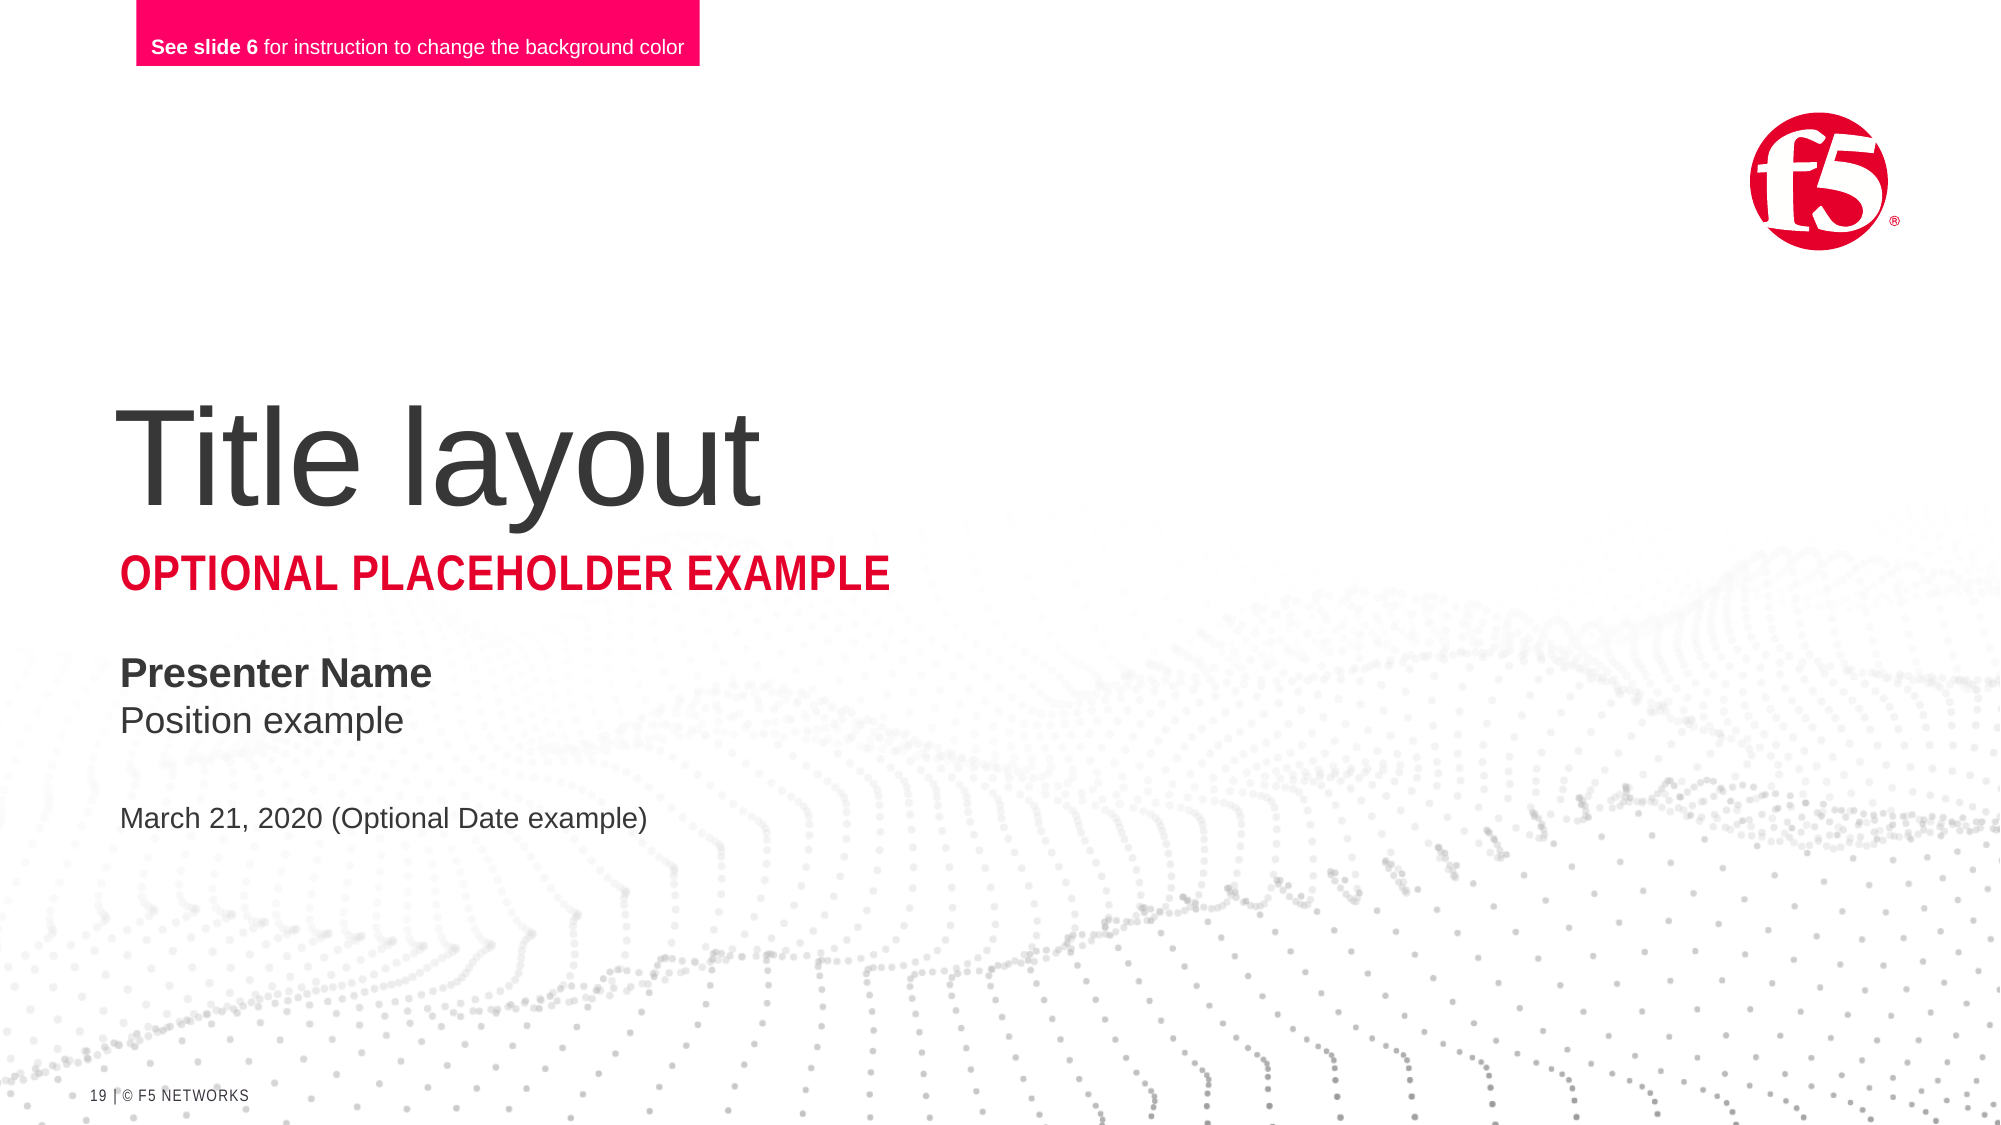

See slide 6 for instruction to change the background color
# Title layout
Optional placeholder Example
Presenter Name
Position example
March 21, 2020 (Optional Date example)